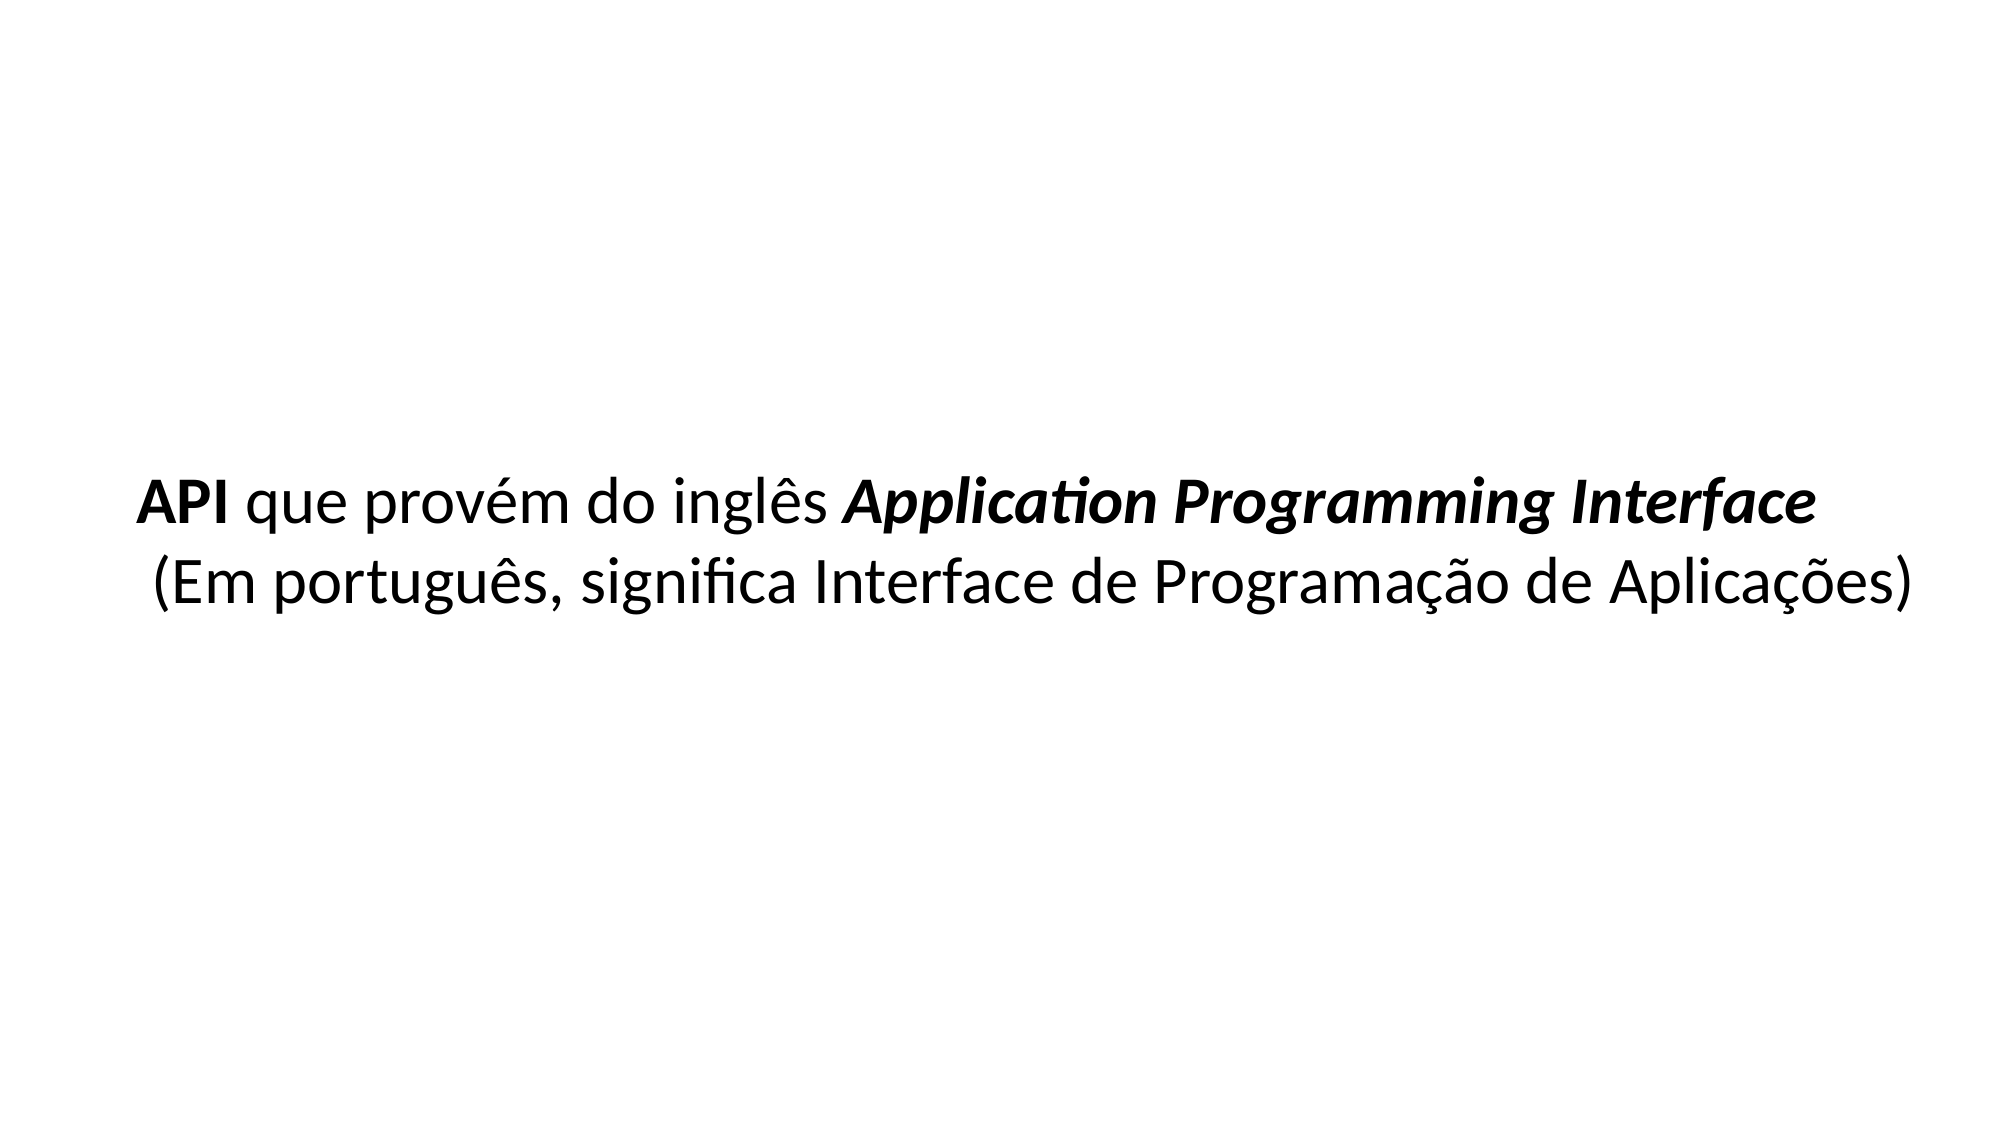

API que provém do inglês Application Programming Interface
 (Em português, significa Interface de Programação de Aplicações)